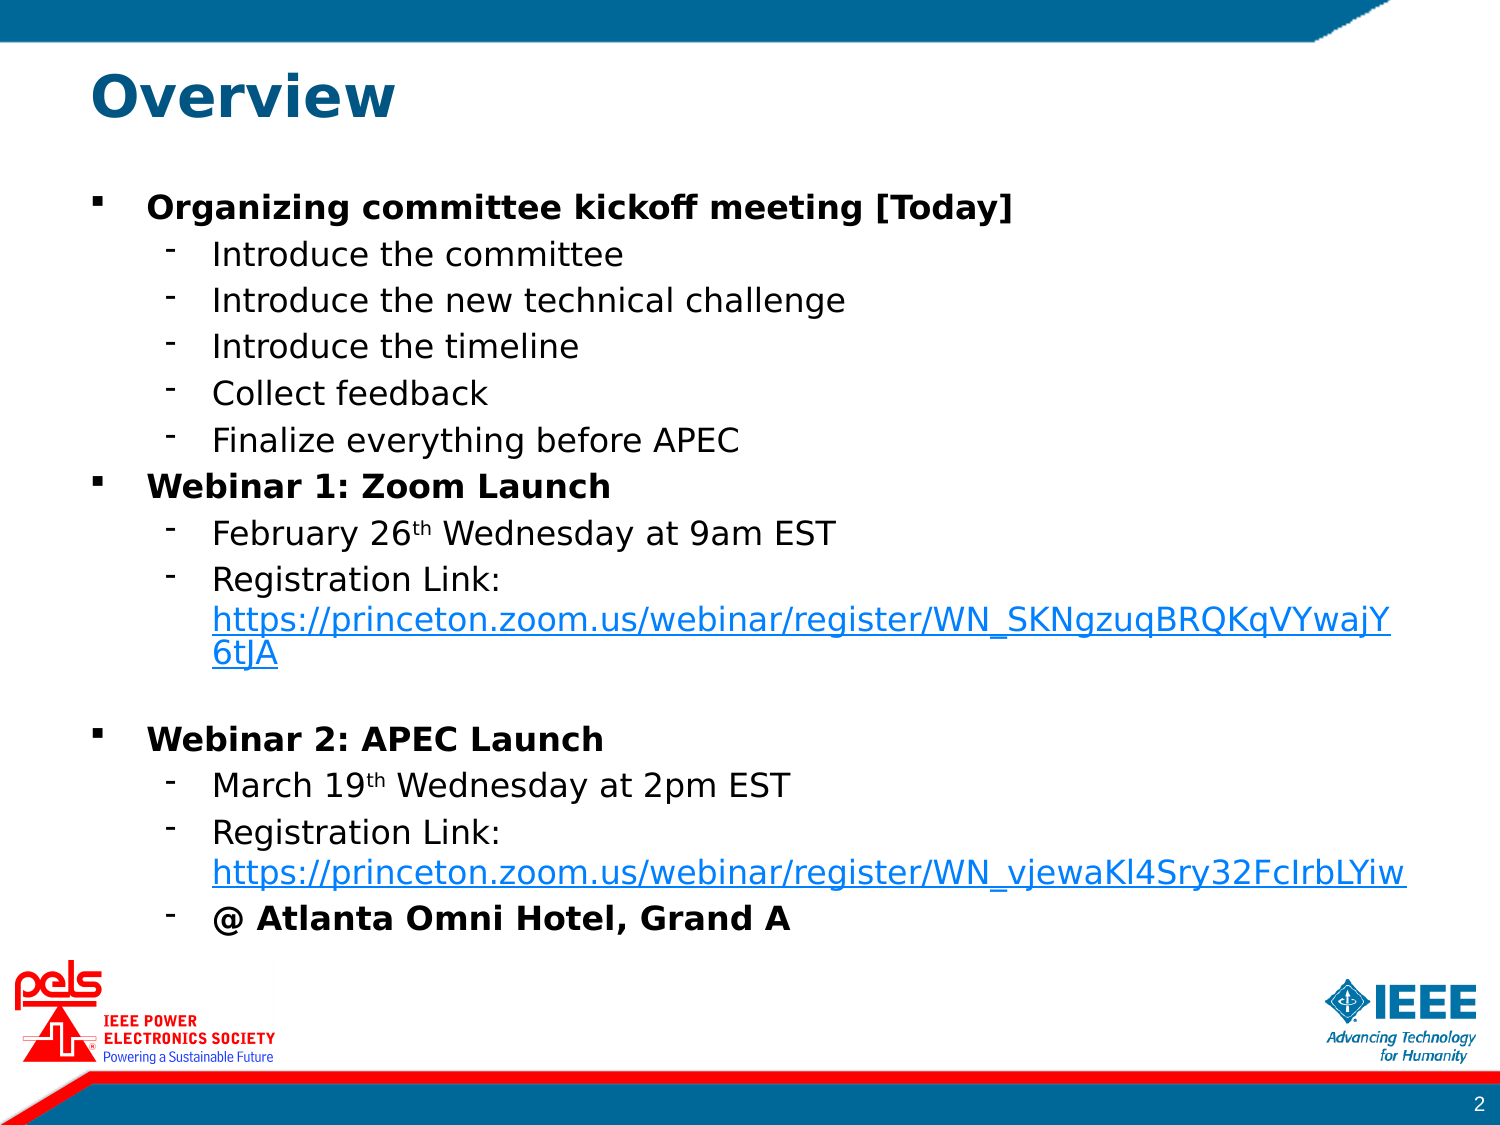

# Overview
Organizing committee kickoff meeting [Today]
Introduce the committee
Introduce the new technical challenge
Introduce the timeline
Collect feedback
Finalize everything before APEC
Webinar 1: Zoom Launch
February 26th Wednesday at 9am EST
Registration Link: https://princeton.zoom.us/webinar/register/WN_SKNgzuqBRQKqVYwajY6tJA
Webinar 2: APEC Launch
March 19th Wednesday at 2pm EST
Registration Link: https://princeton.zoom.us/webinar/register/WN_vjewaKl4Sry32FcIrbLYiw
@ Atlanta Omni Hotel, Grand A
2